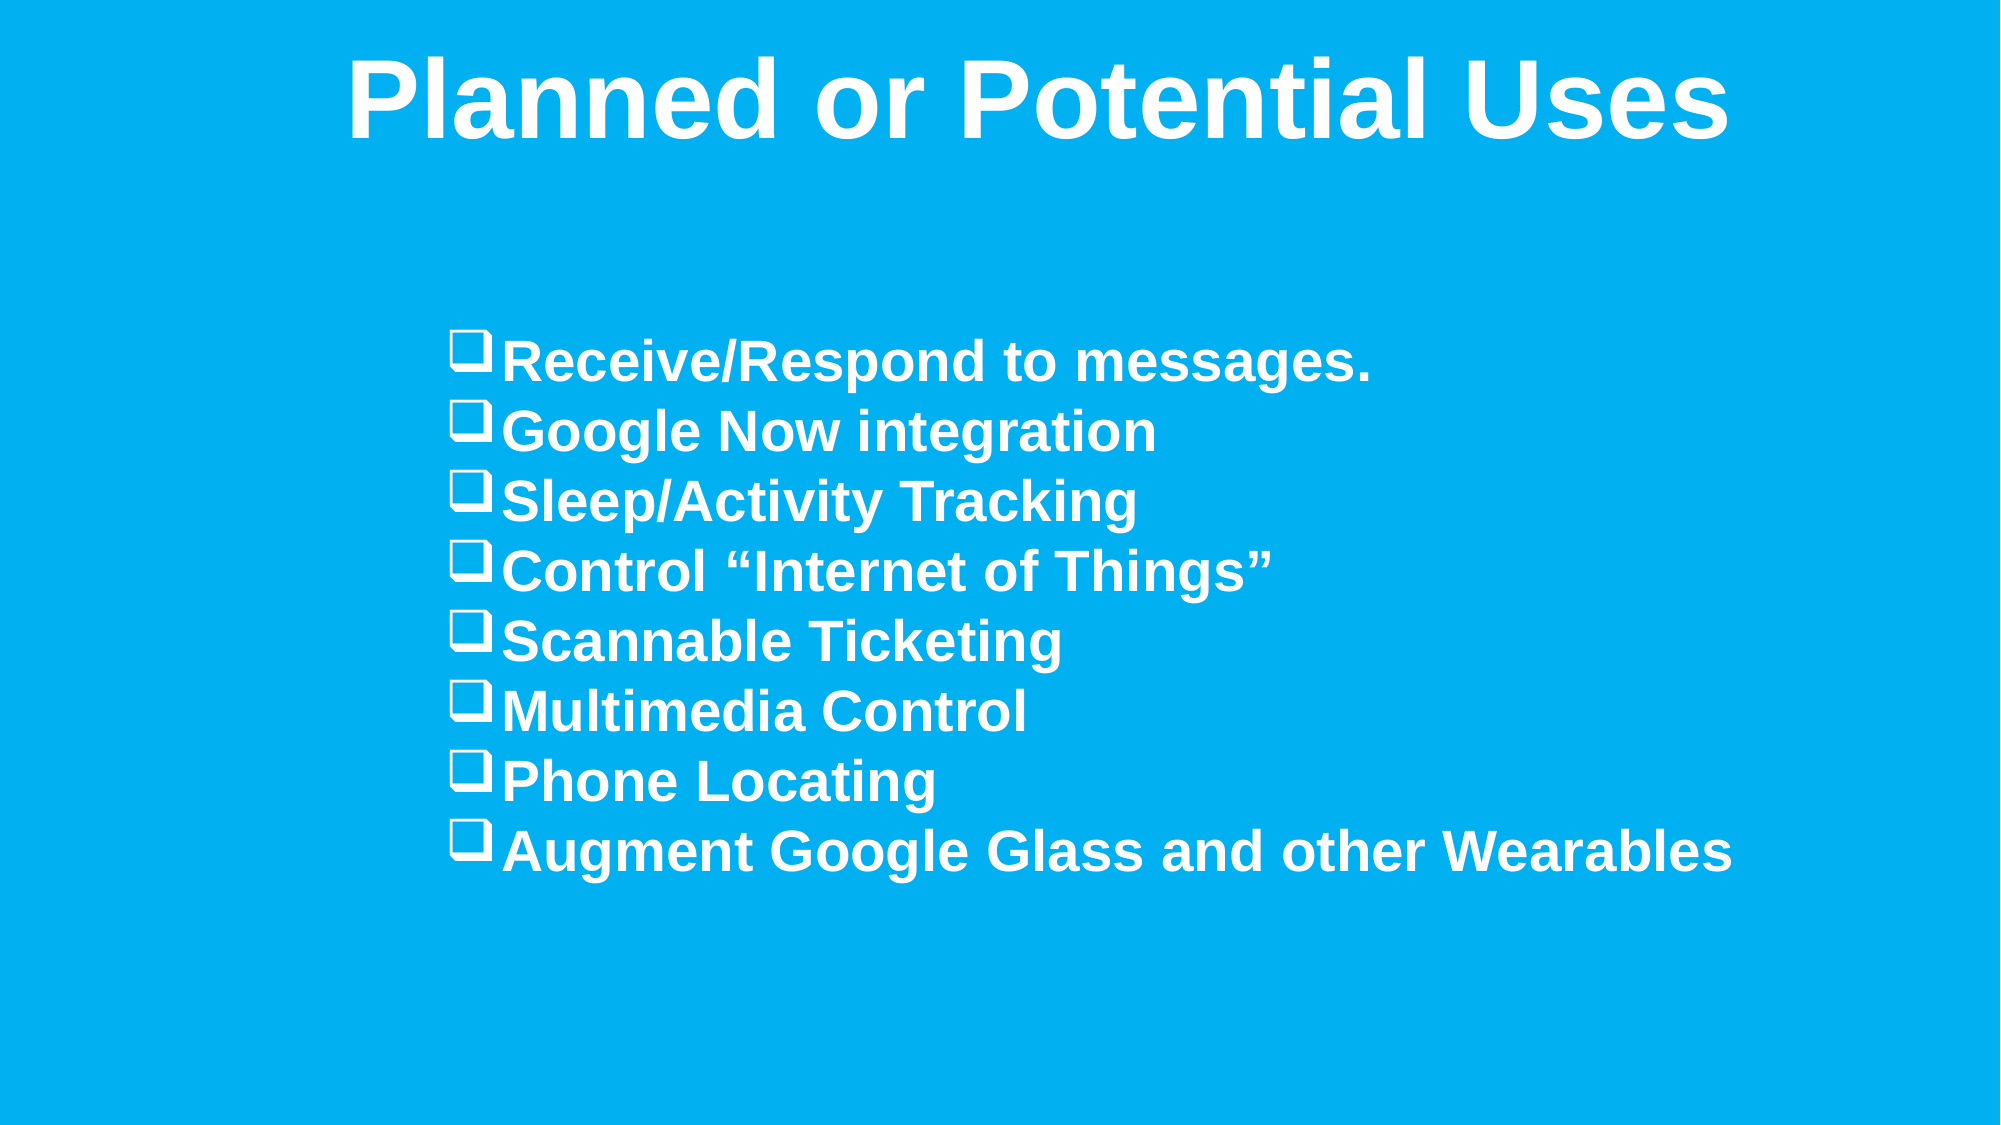

# Planned or Potential Uses

Receive/Respond to messages.
Google Now integration
Sleep/Activity Tracking
Control “Internet of Things”
Scannable Ticketing
Multimedia Control
Phone Locating
Augment Google Glass and other Wearables